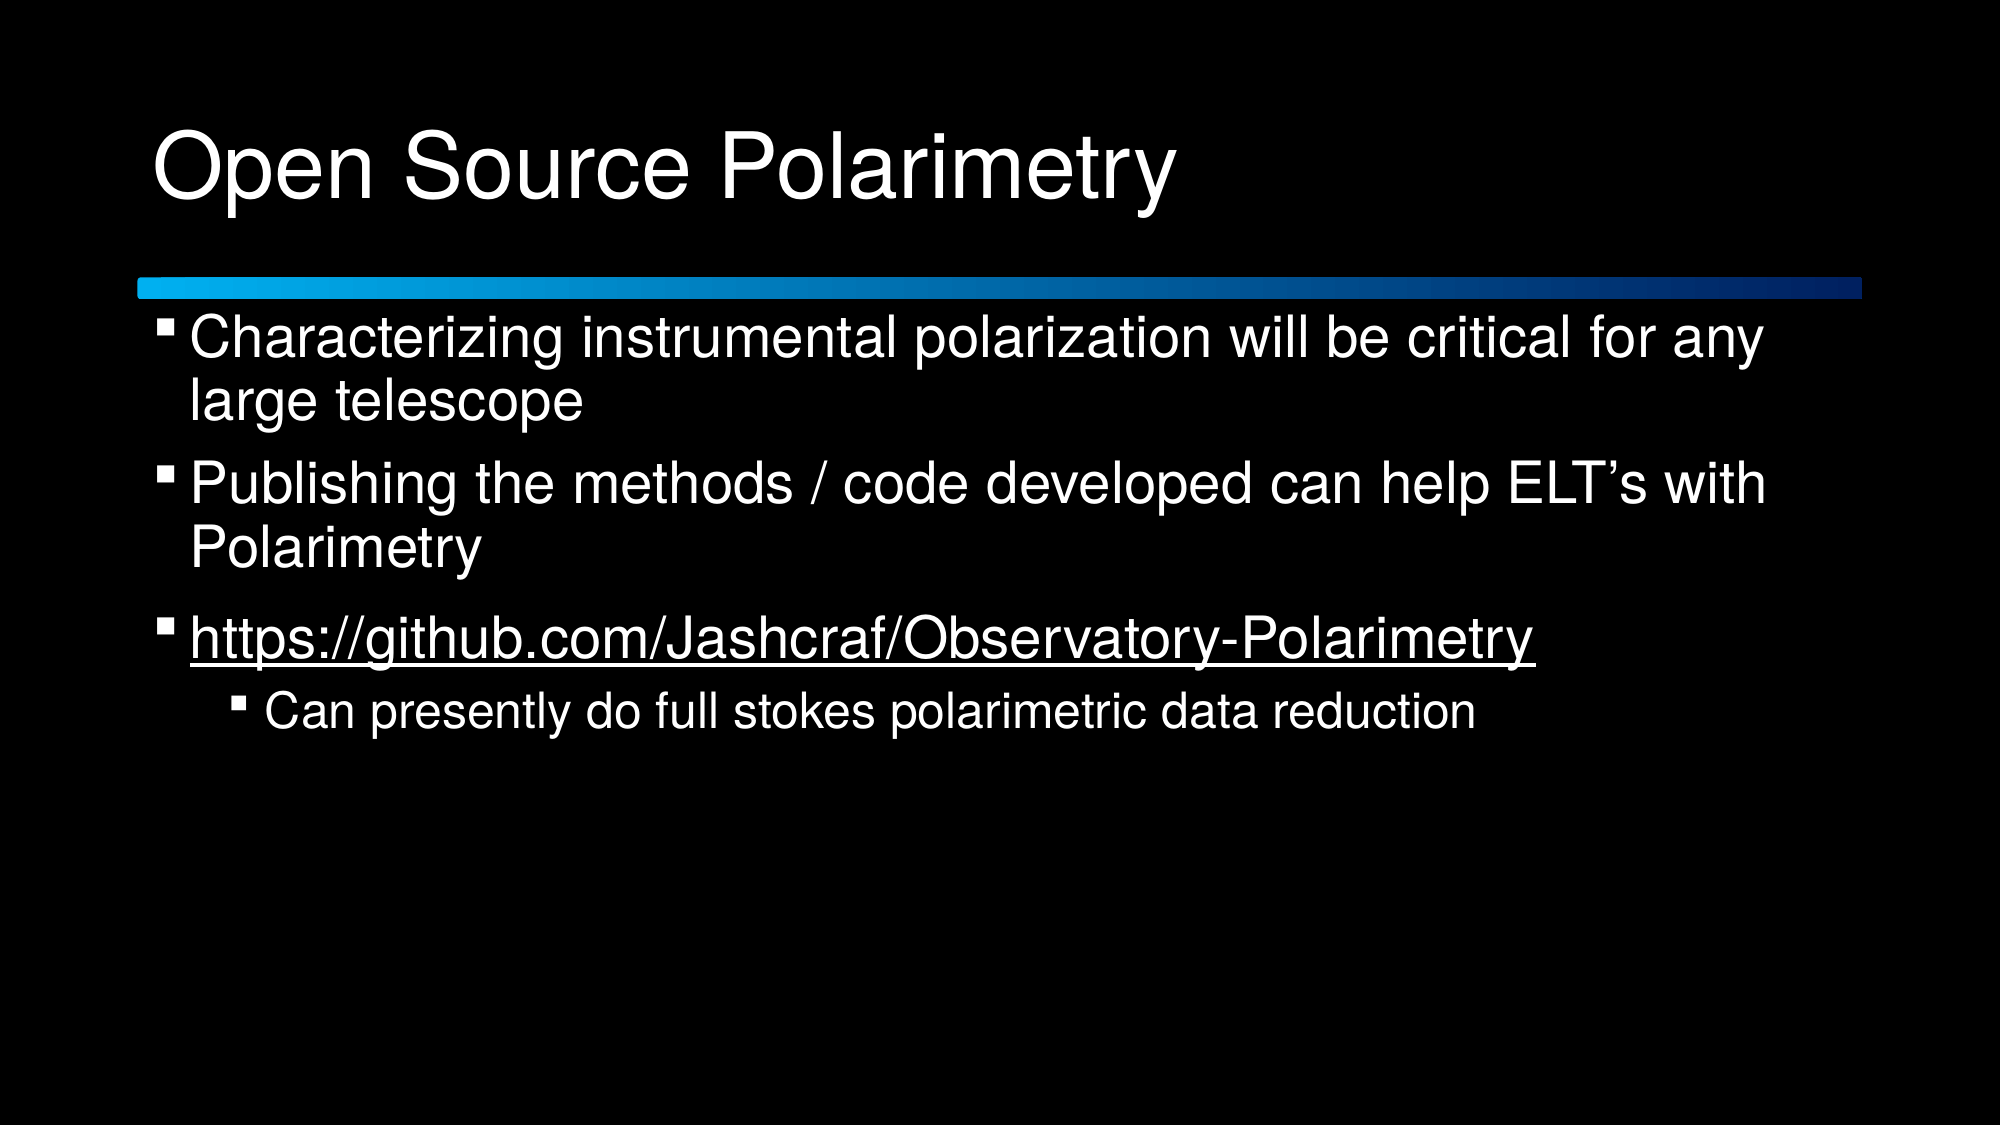

# Open Source Polarimetry
Characterizing instrumental polarization will be critical for any large telescope
Publishing the methods / code developed can help ELT’s with Polarimetry
https://github.com/Jashcraf/Observatory-Polarimetry
Can presently do full stokes polarimetric data reduction